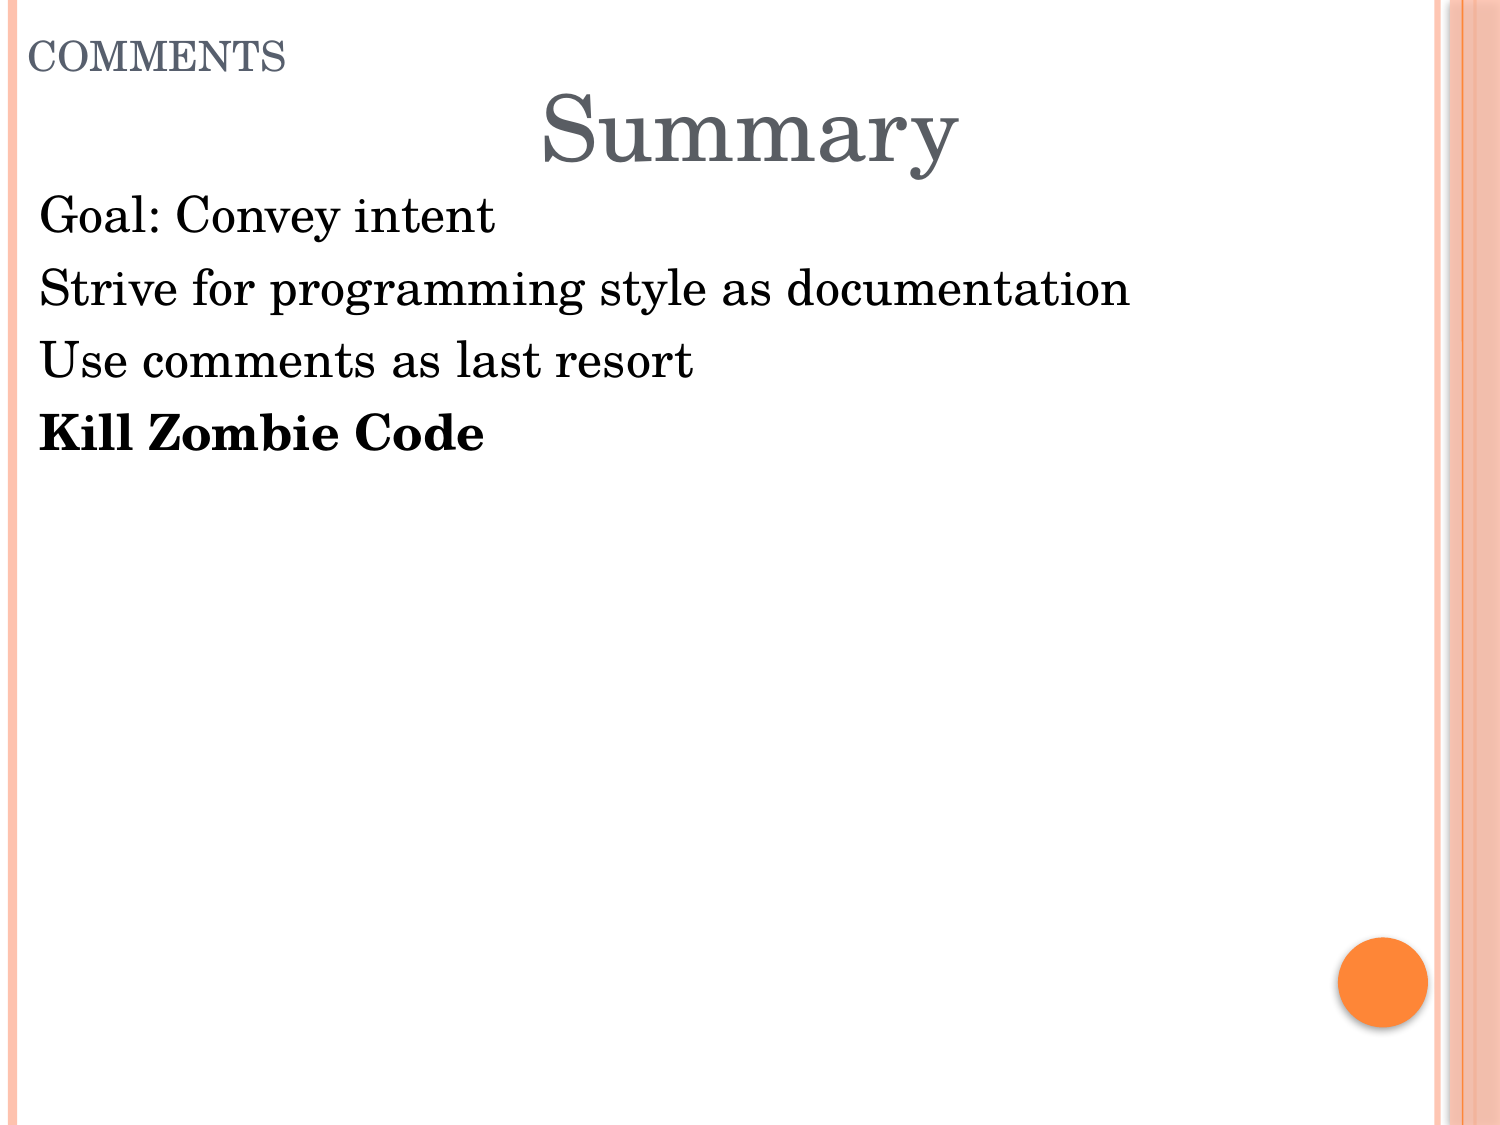

# Comments
Summary

Goal: Convey intent
Strive for programming style as documentation
Use comments as last resort
Kill Zombie Code